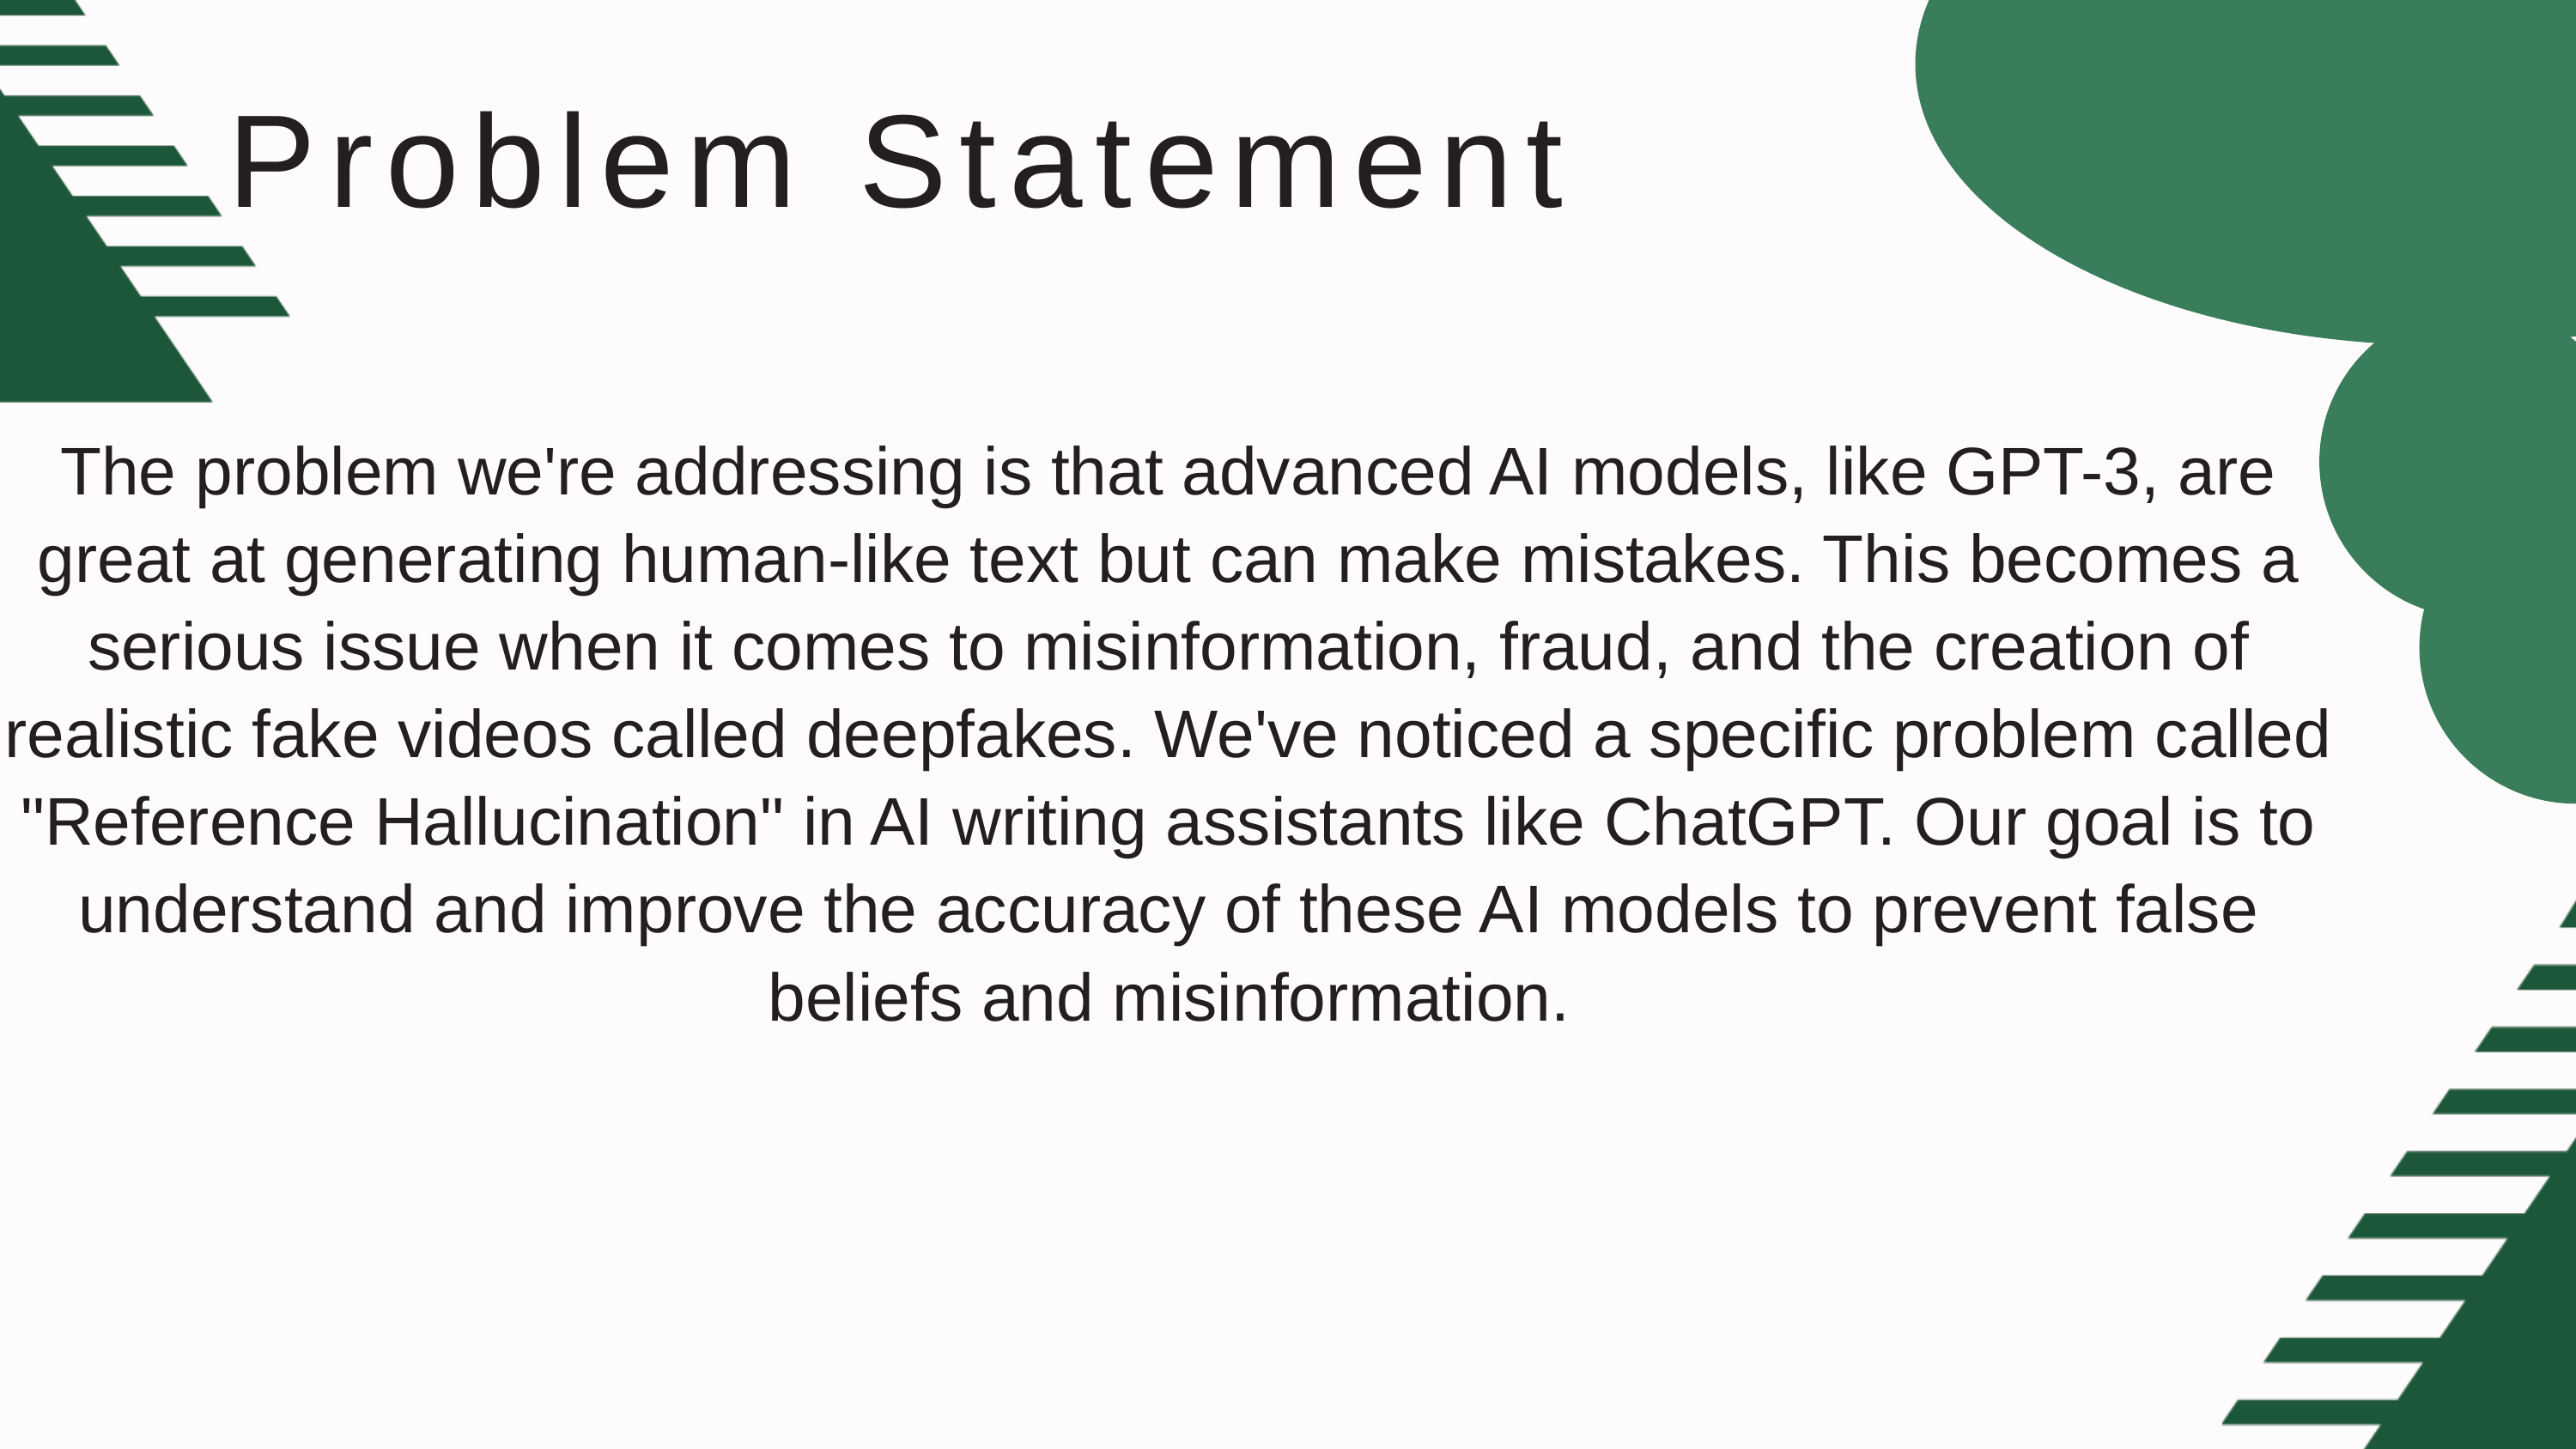

Problem Statement

The problem we're addressing is that advanced AI models, like GPT-3, are great at generating human-like text but can make mistakes. This becomes a serious issue when it comes to misinformation, fraud, and the creation of realistic fake videos called deepfakes. We've noticed a specific problem called "Reference Hallucination" in AI writing assistants like ChatGPT. Our goal is to understand and improve the accuracy of these AI models to prevent false beliefs and misinformation.